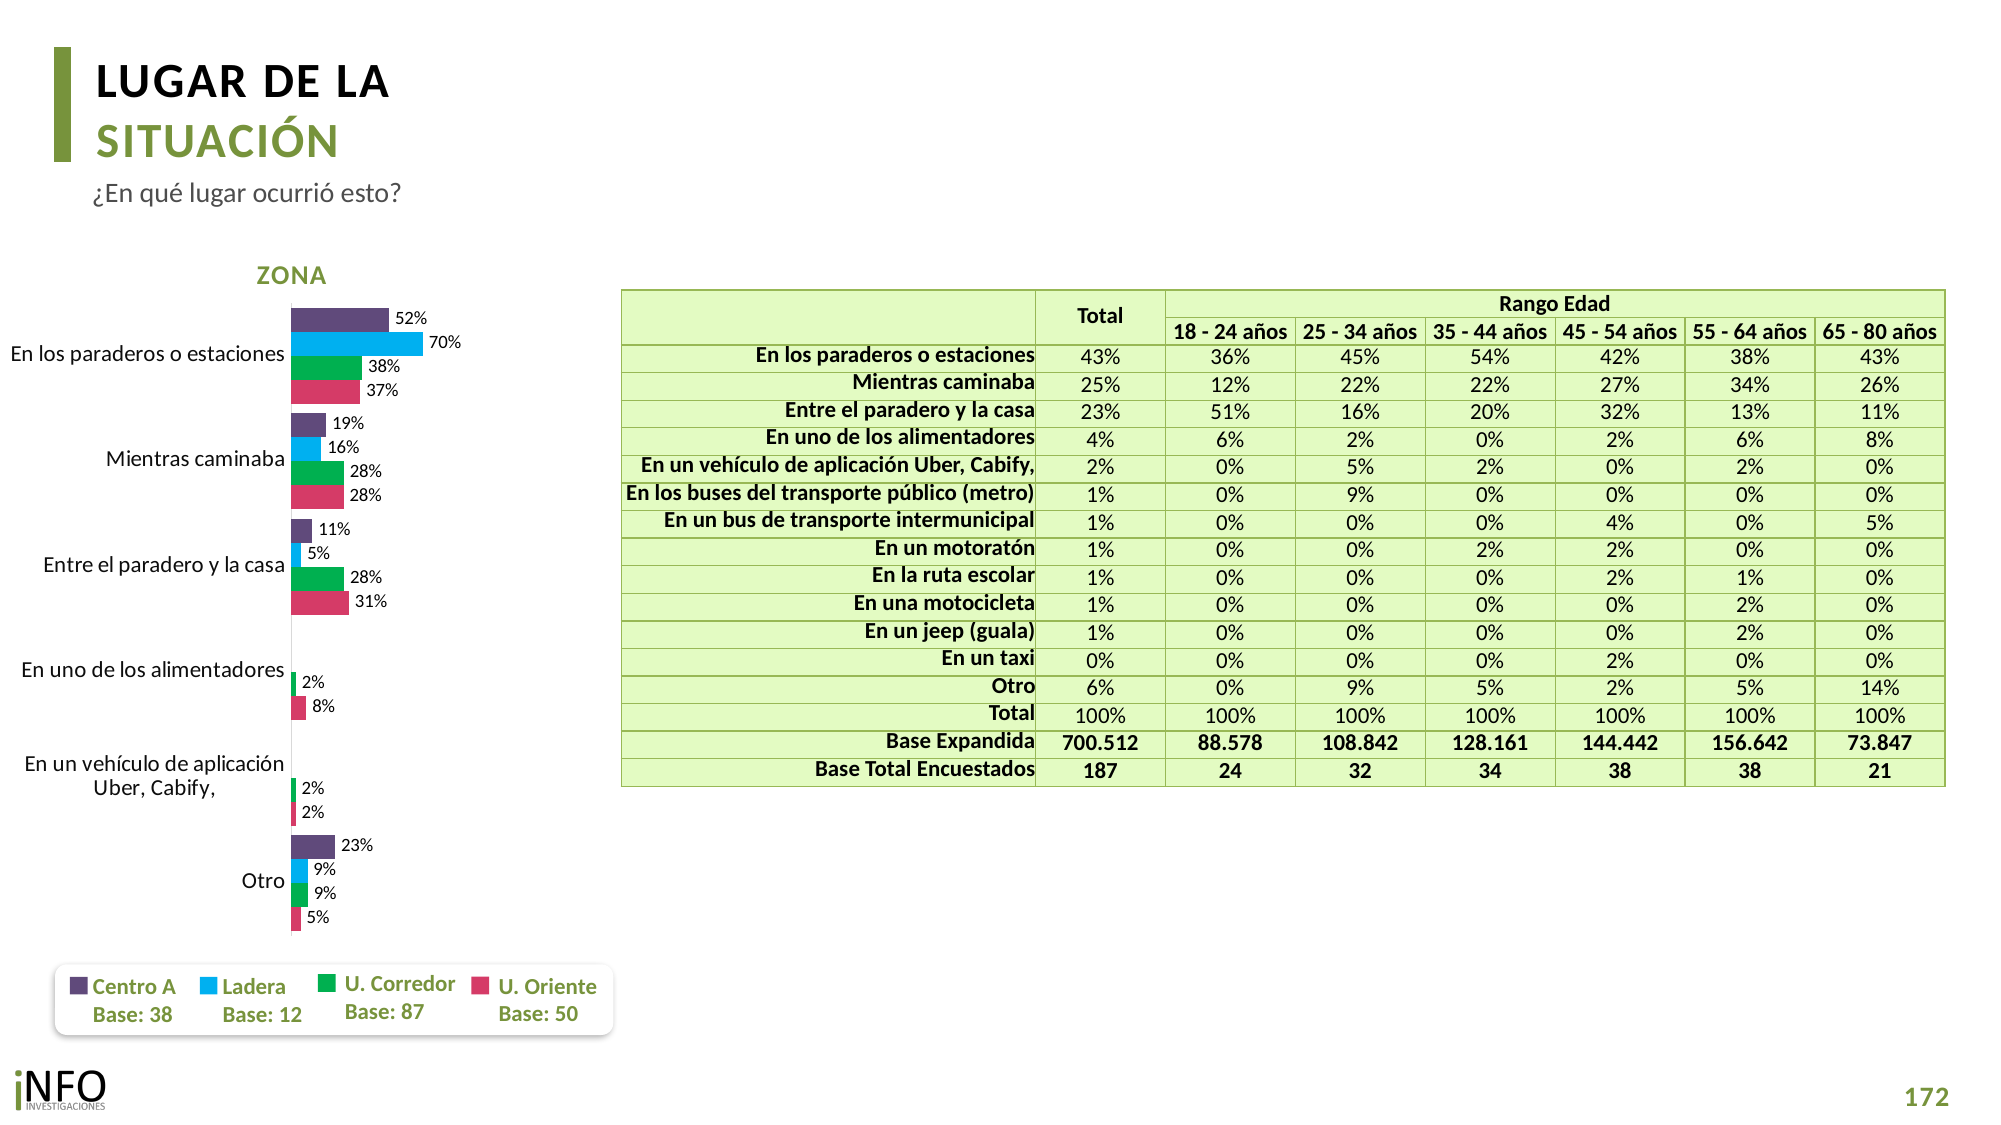

LUGAR DE LA
SITUACIÓN

¿En qué lugar ocurrió esto?
ZONA

### Chart

| Category | CA | L | UC | UO |
|---|---|---|---|---|
| En los paraderos o estaciones | 0.5198583787379638 | 0.7011776308696374 | 0.37722862563013915 | 0.36694464170241115 |
| Mientras caminaba | 0.18563490808624802 | 0.15997275398725033 | 0.2789513376725423 | 0.2778718081179489 |
| Entre el paradero y la casa | 0.11190867972954599 | 0.05316984539019956 | 0.28014520318581787 | 0.30717754909167405 |
| En uno de los alimentadores | None | None | 0.02410583963881686 | 0.0799498649229852 |
| En un vehículo de aplicación Uber, Cabify, | None | None | 0.02317395170542152 | 0.022654438369296946 |
| Otro | 0.2327280297775179 | 0.08567976975291268 | 0.08761791739489075 | 0.04986028954423256 |
|  | Total | Rango Edad |  |  |  |  |  |
| --- | --- | --- | --- | --- | --- | --- | --- |
|  |  | 18 - 24 años | 25 - 34 años | 35 - 44 años | 45 - 54 años | 55 - 64 años | 65 - 80 años |
| En los paraderos o estaciones | 43% | 36% | 45% | 54% | 42% | 38% | 43% |
| Mientras caminaba | 25% | 12% | 22% | 22% | 27% | 34% | 26% |
| Entre el paradero y la casa | 23% | 51% | 16% | 20% | 32% | 13% | 11% |
| En uno de los alimentadores | 4% | 6% | 2% | 0% | 2% | 6% | 8% |
| En un vehículo de aplicación Uber, Cabify, | 2% | 0% | 5% | 2% | 0% | 2% | 0% |
| En los buses del transporte público (metro) | 1% | 0% | 9% | 0% | 0% | 0% | 0% |
| En un bus de transporte intermunicipal | 1% | 0% | 0% | 0% | 4% | 0% | 5% |
| En un motoratón | 1% | 0% | 0% | 2% | 2% | 0% | 0% |
| En la ruta escolar | 1% | 0% | 0% | 0% | 2% | 1% | 0% |
| En una motocicleta | 1% | 0% | 0% | 0% | 0% | 2% | 0% |
| En un jeep (guala) | 1% | 0% | 0% | 0% | 0% | 2% | 0% |
| En un taxi | 0% | 0% | 0% | 0% | 2% | 0% | 0% |
| Otro | 6% | 0% | 9% | 5% | 2% | 5% | 14% |
| Total | 100% | 100% | 100% | 100% | 100% | 100% | 100% |
| Base Expandida | 700.512 | 88.578 | 108.842 | 128.161 | 144.442 | 156.642 | 73.847 |
| Base Total Encuestados | 187 | 24 | 32 | 34 | 38 | 38 | 21 |
U. Corredor
Base: 87
U. Oriente
Base: 50

Centro A
Base: 38
Ladera
Base: 12

172